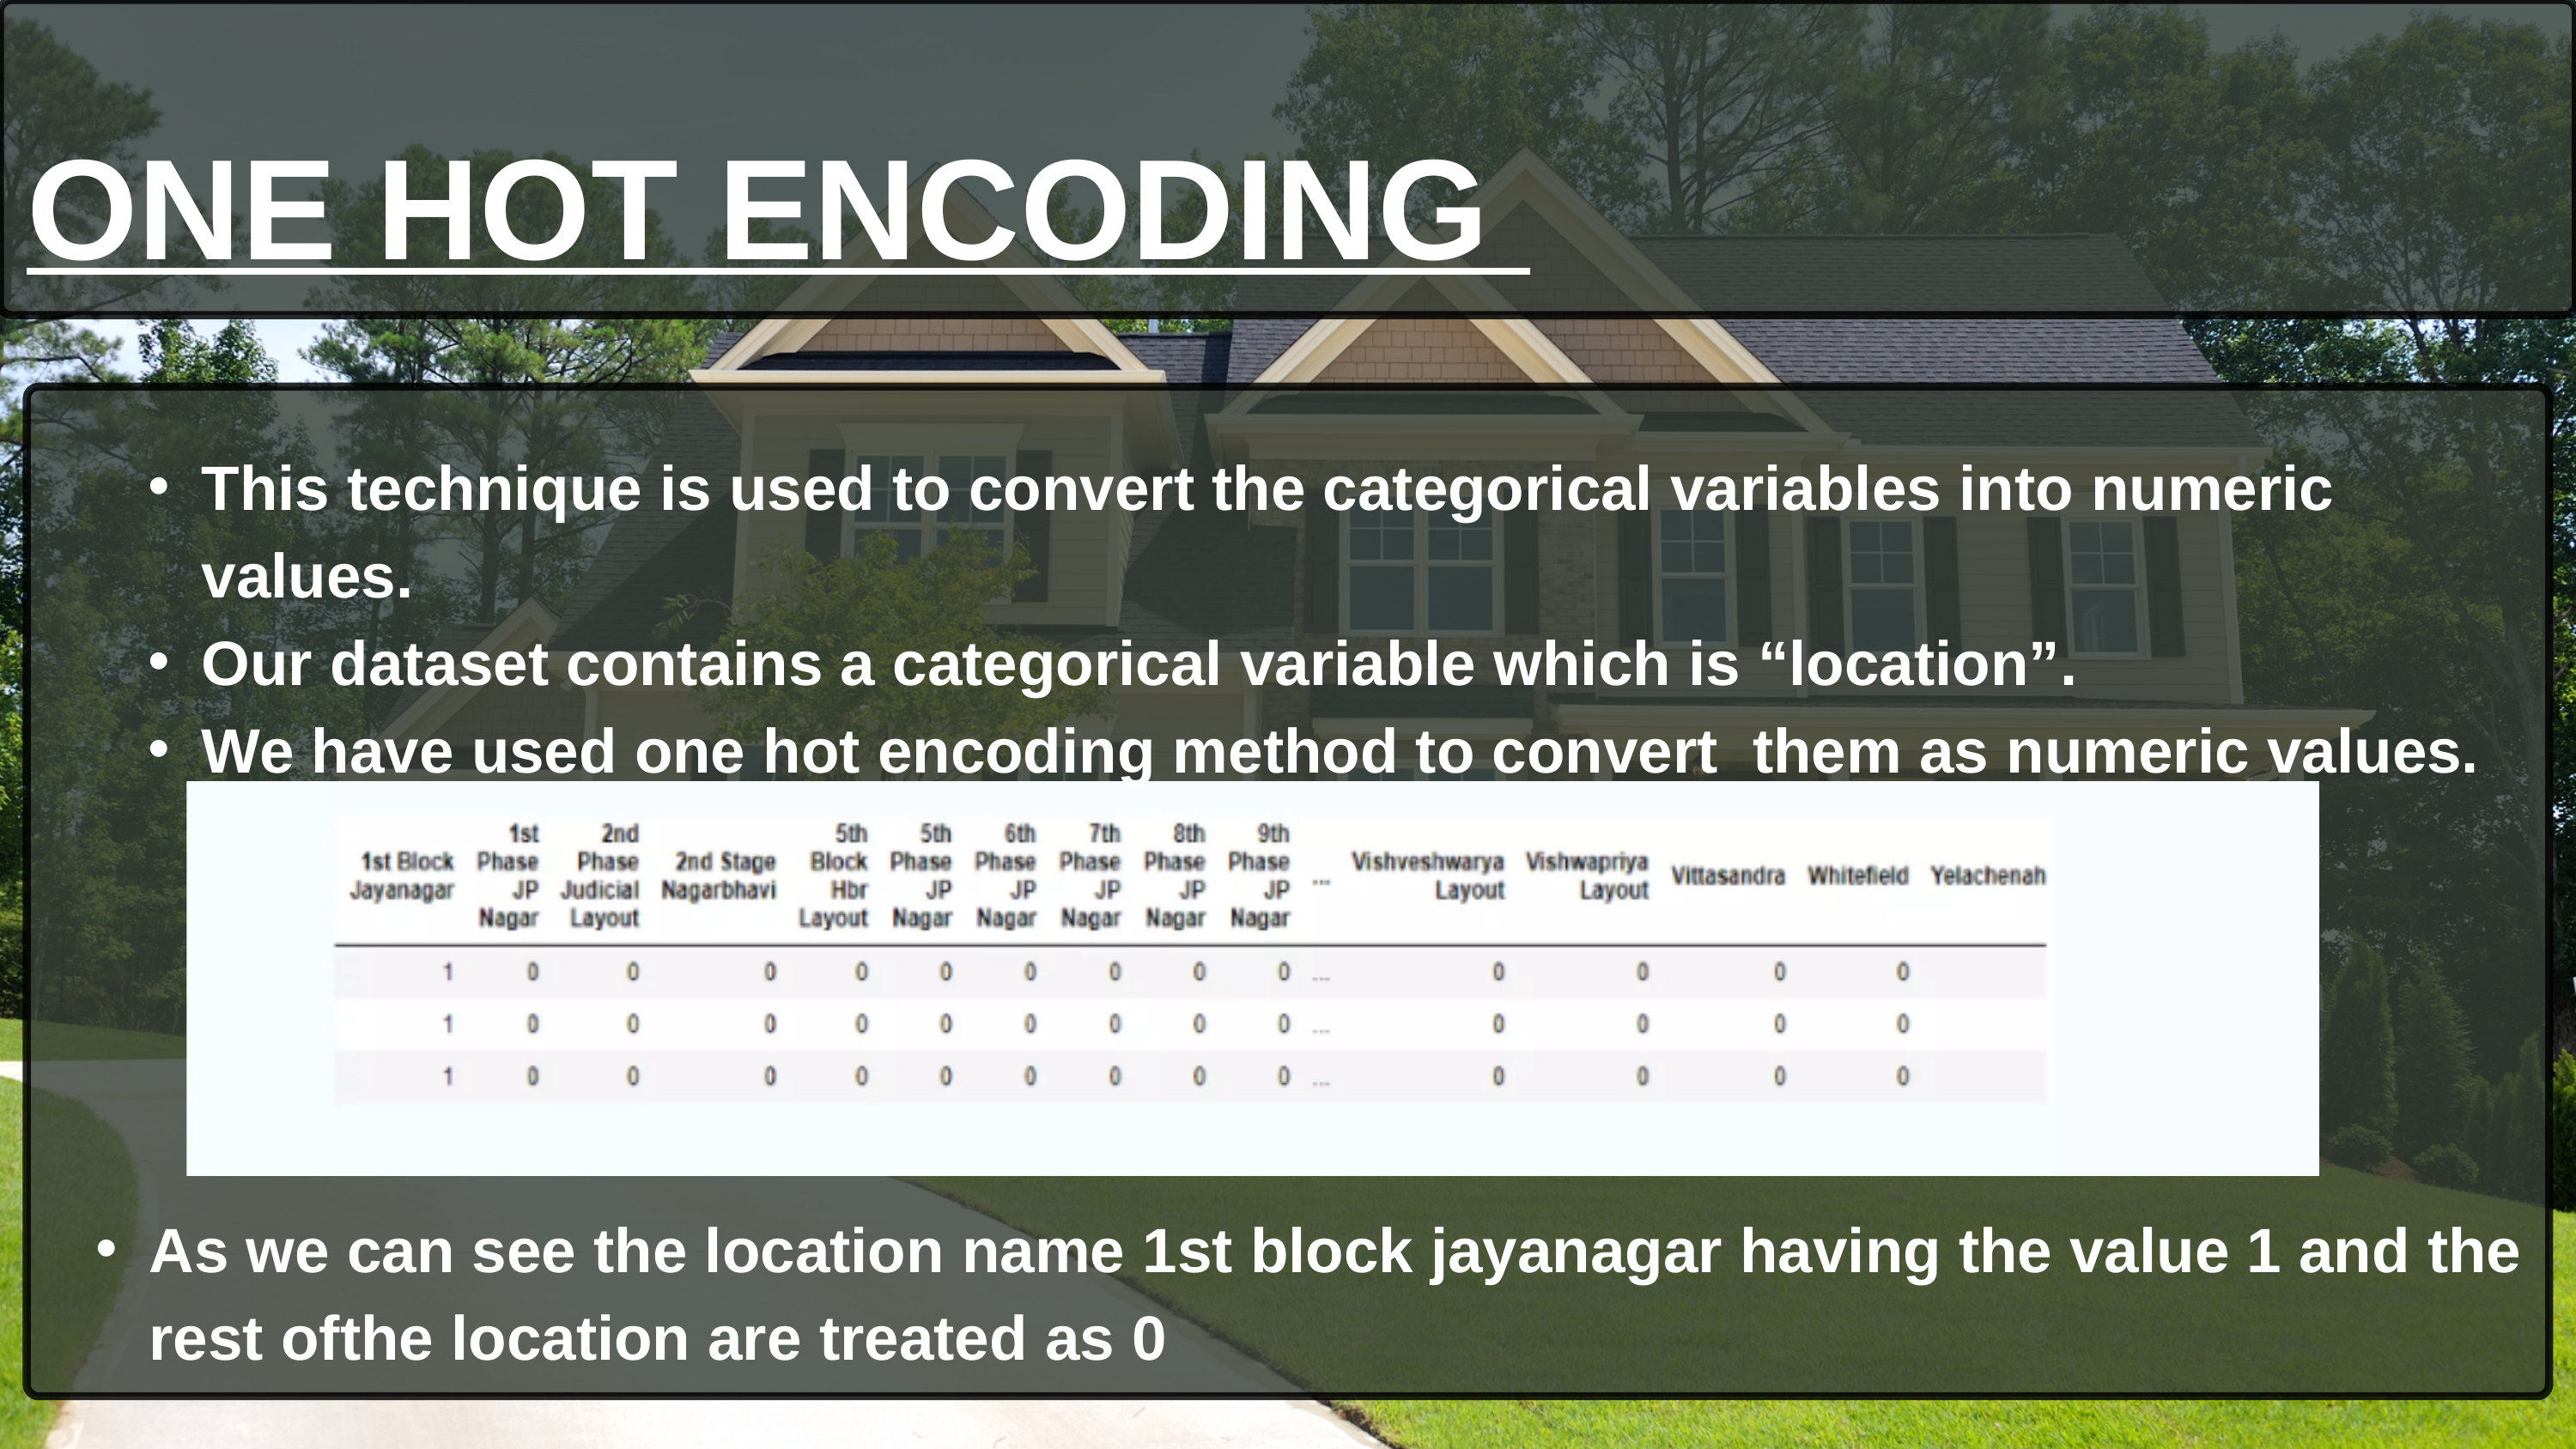

ONE HOT ENCODING

This technique is used to convert the categorical variables into numeric values.
Our dataset contains a categorical variable which is “location”.
We have used one hot encoding method to convert  them as numeric values.

As we can see the location name 1st block jayanagar having the value 1 and the rest ofthe location are treated as 0